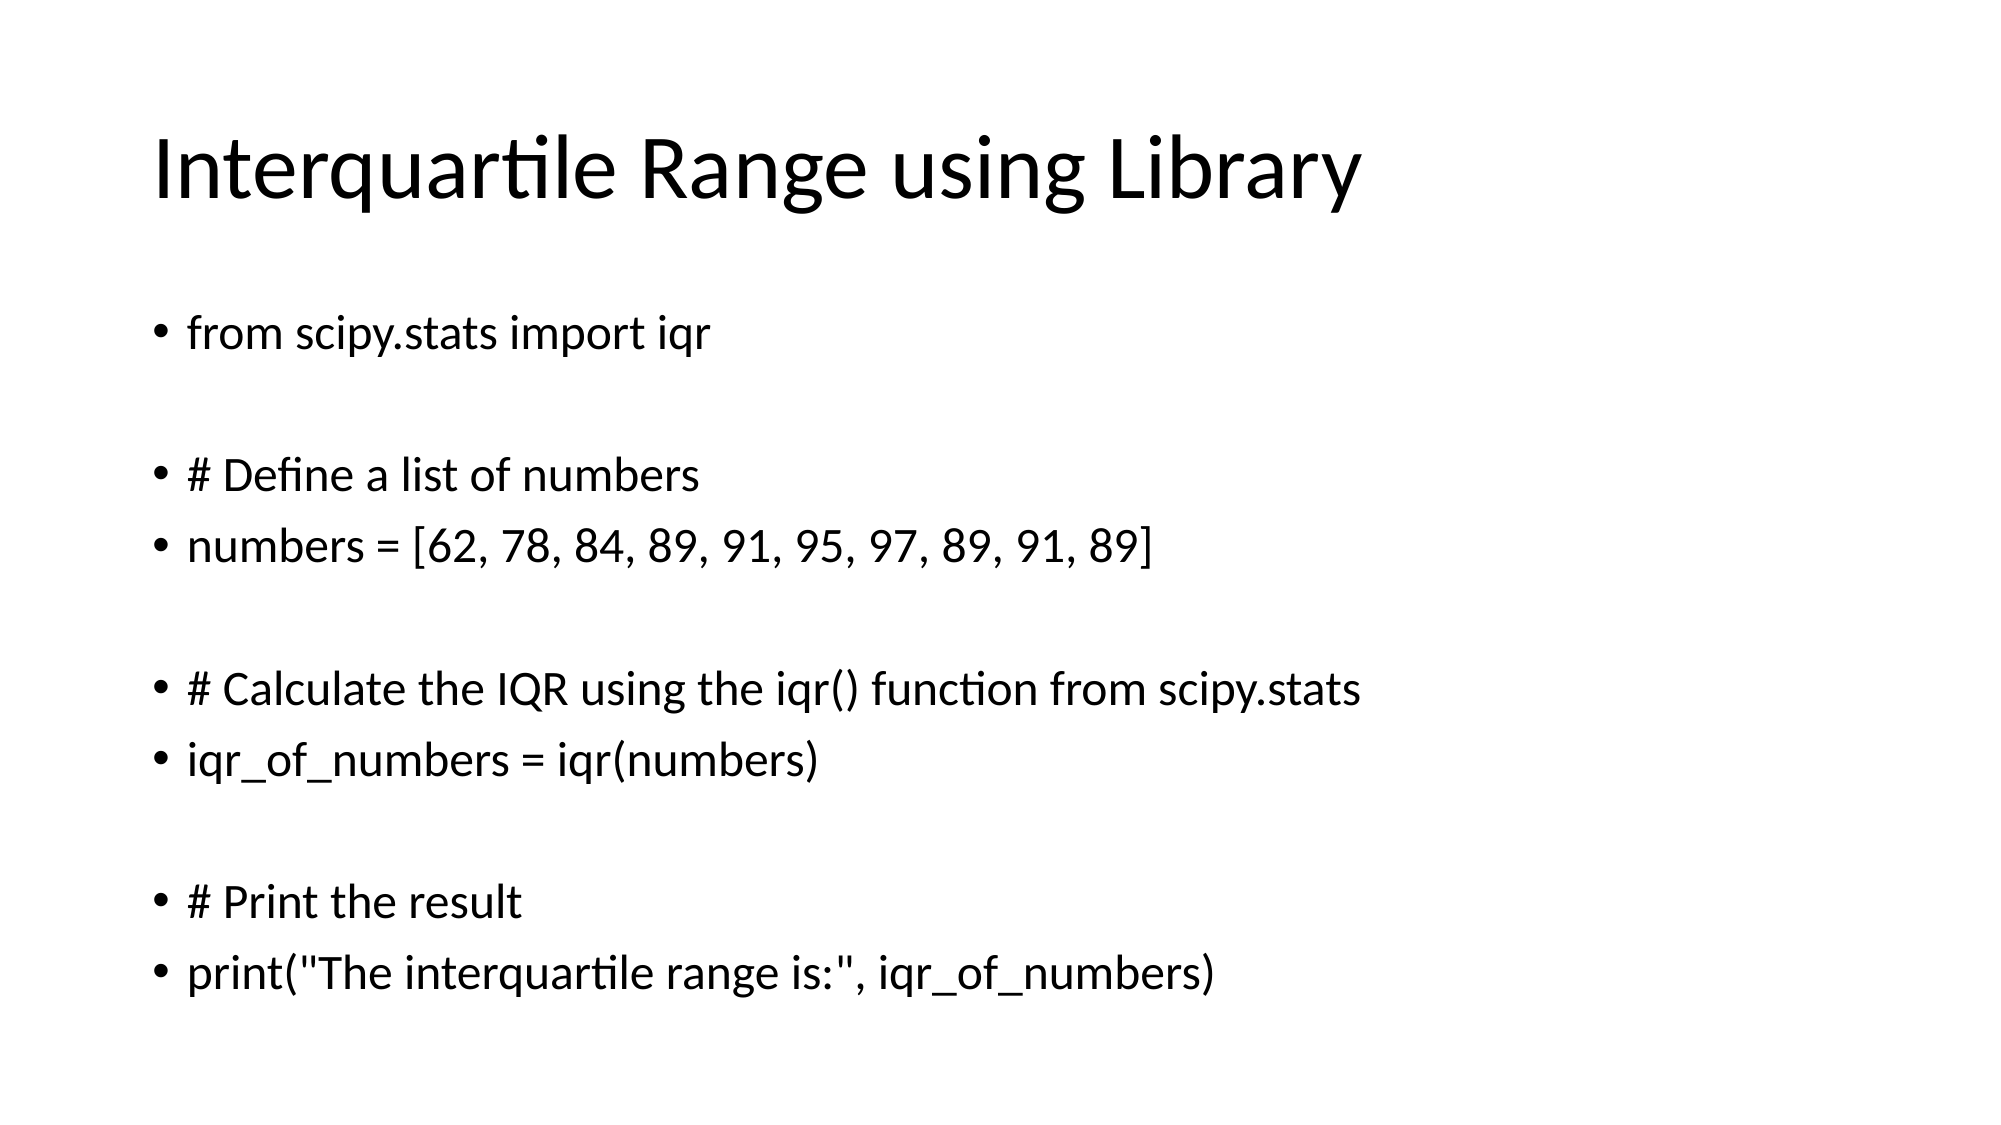

# Interquartile Range using Library
from scipy.stats import iqr

# Define a list of numbers
numbers = [62, 78, 84, 89, 91, 95, 97, 89, 91, 89]

# Calculate the IQR using the iqr() function from scipy.stats
iqr_of_numbers = iqr(numbers)

# Print the result
print("The interquartile range is:", iqr_of_numbers)